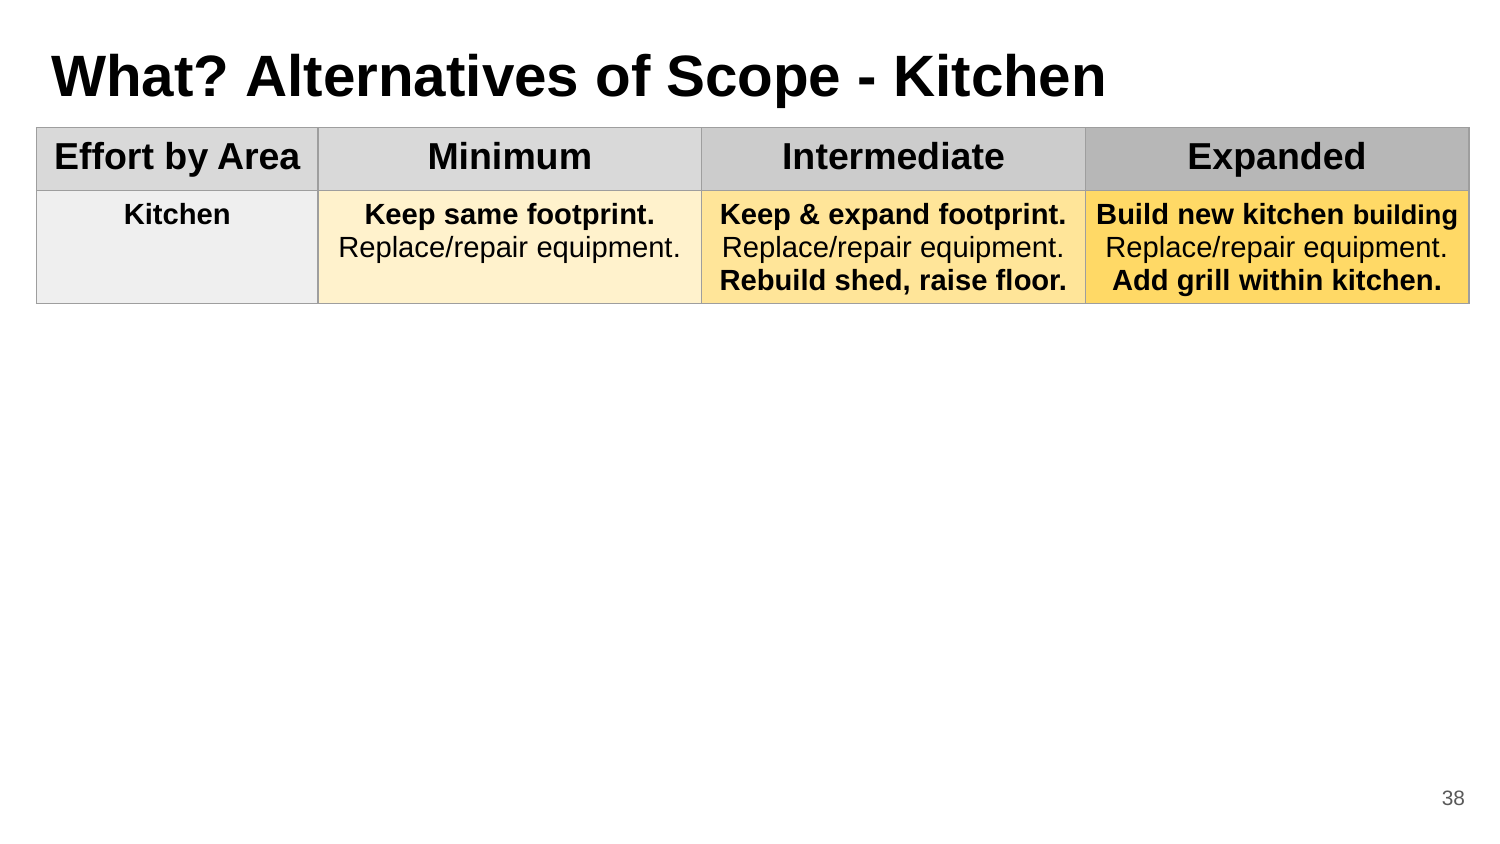

# What? Alternatives of Scope - Kitchen
| Effort by Area | Minimum | Intermediate | Expanded |
| --- | --- | --- | --- |
| Kitchen | Keep same footprint. Replace/repair equipment. | Keep & expand footprint. Replace/repair equipment. Rebuild shed, raise floor. | Build new kitchen building Replace/repair equipment. Add grill within kitchen. |
38